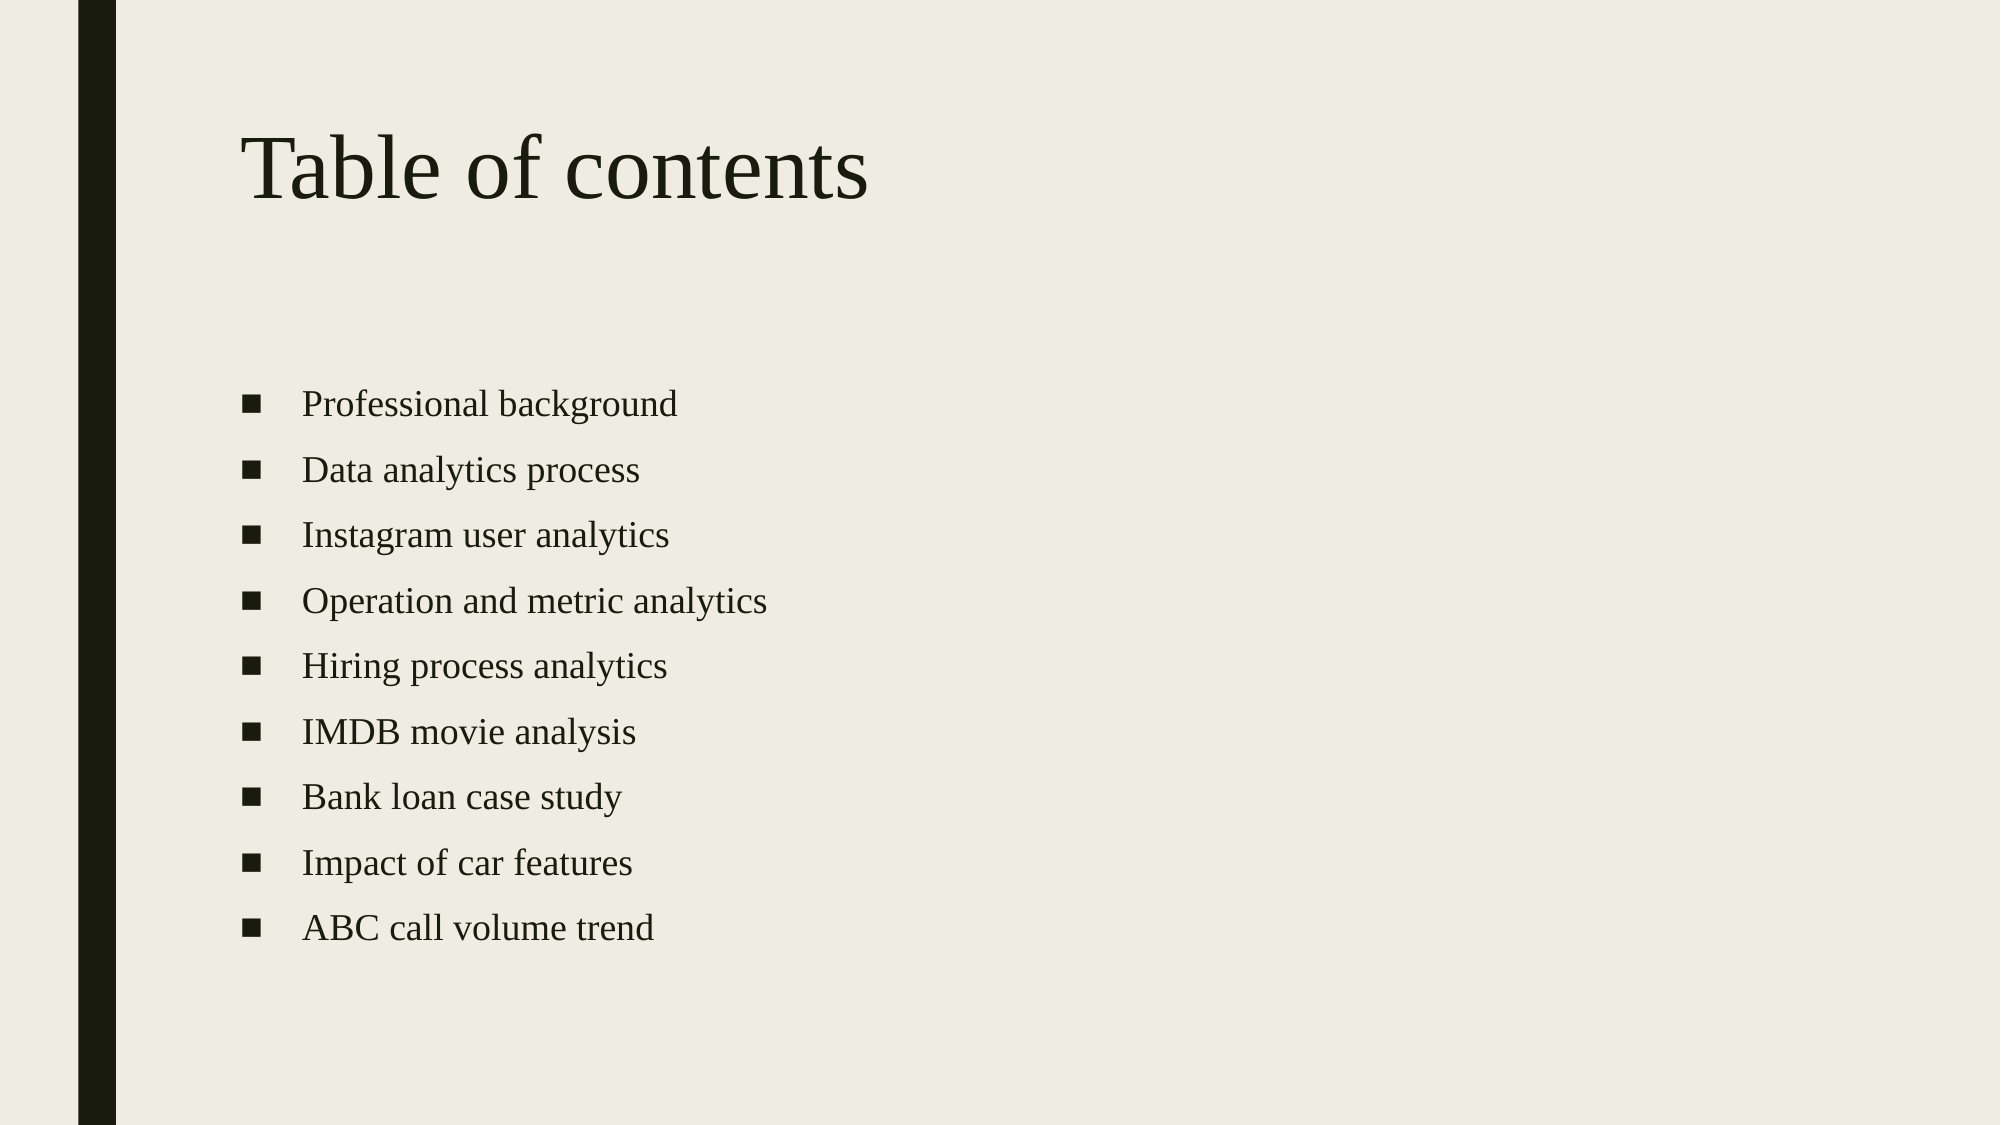

# Table of contents
Professional background
Data analytics process
Instagram user analytics
Operation and metric analytics
Hiring process analytics
IMDB movie analysis
Bank loan case study
Impact of car features
ABC call volume trend